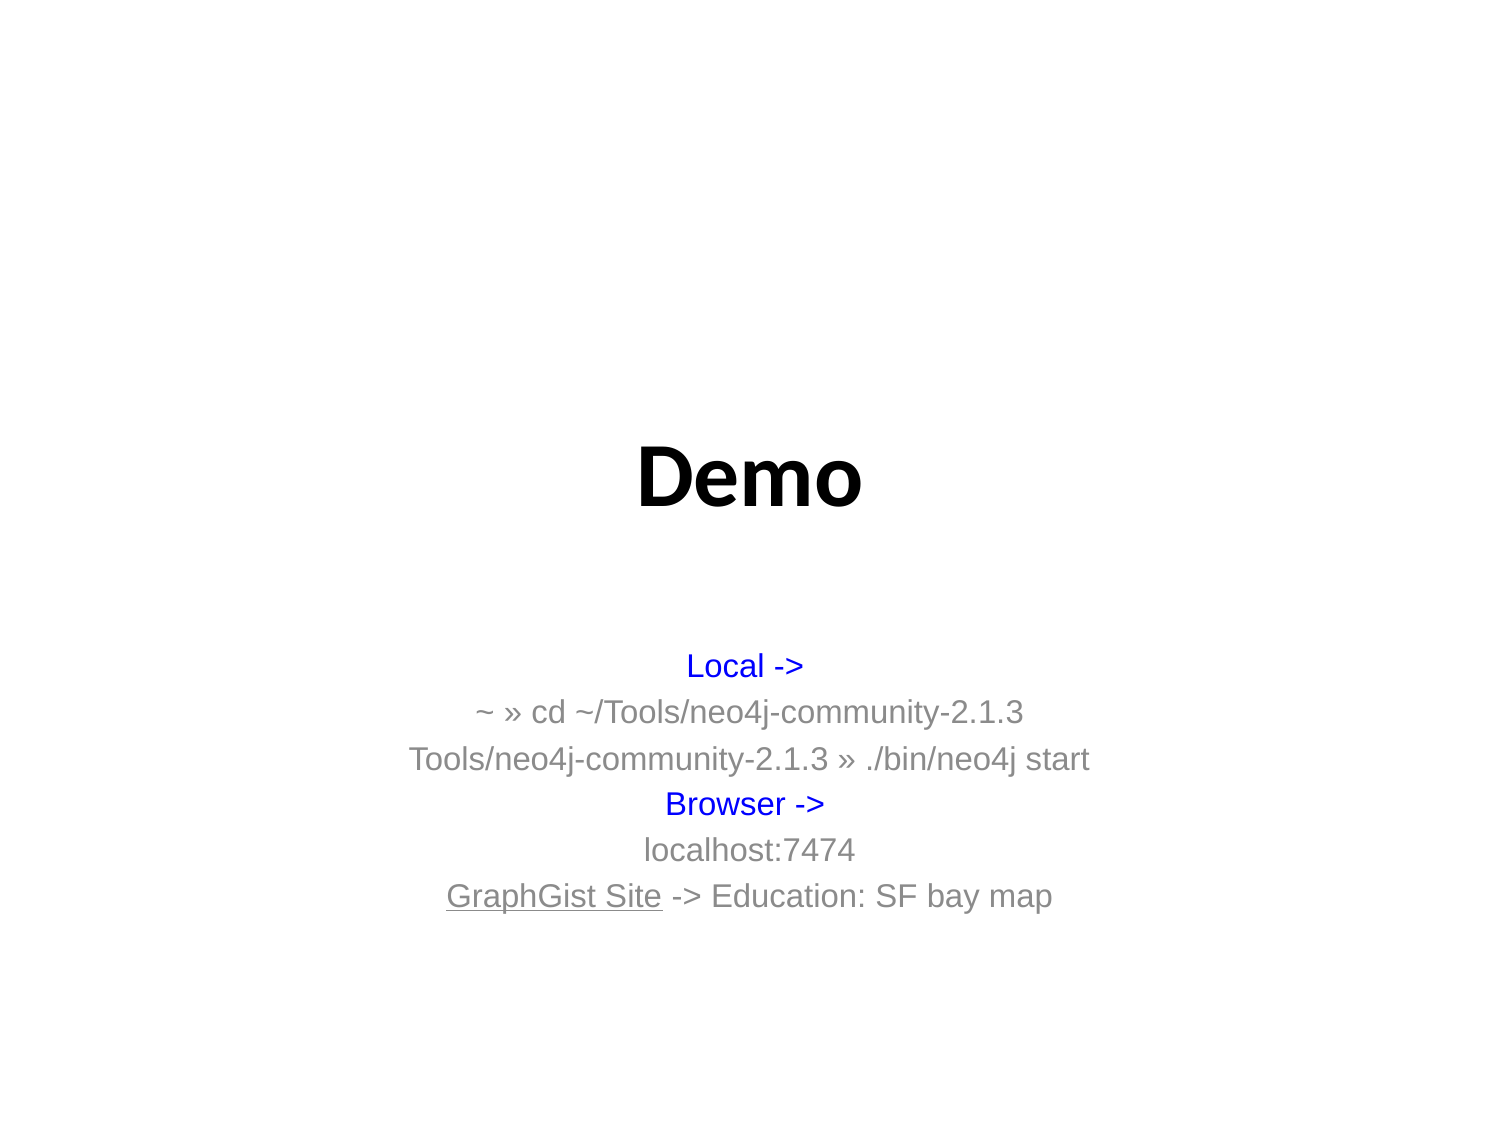

# Demo
Local ->
~ » cd ~/Tools/neo4j-community-2.1.3
Tools/neo4j-community-2.1.3 » ./bin/neo4j start
Browser ->
localhost:7474
GraphGist Site -> Education: SF bay map